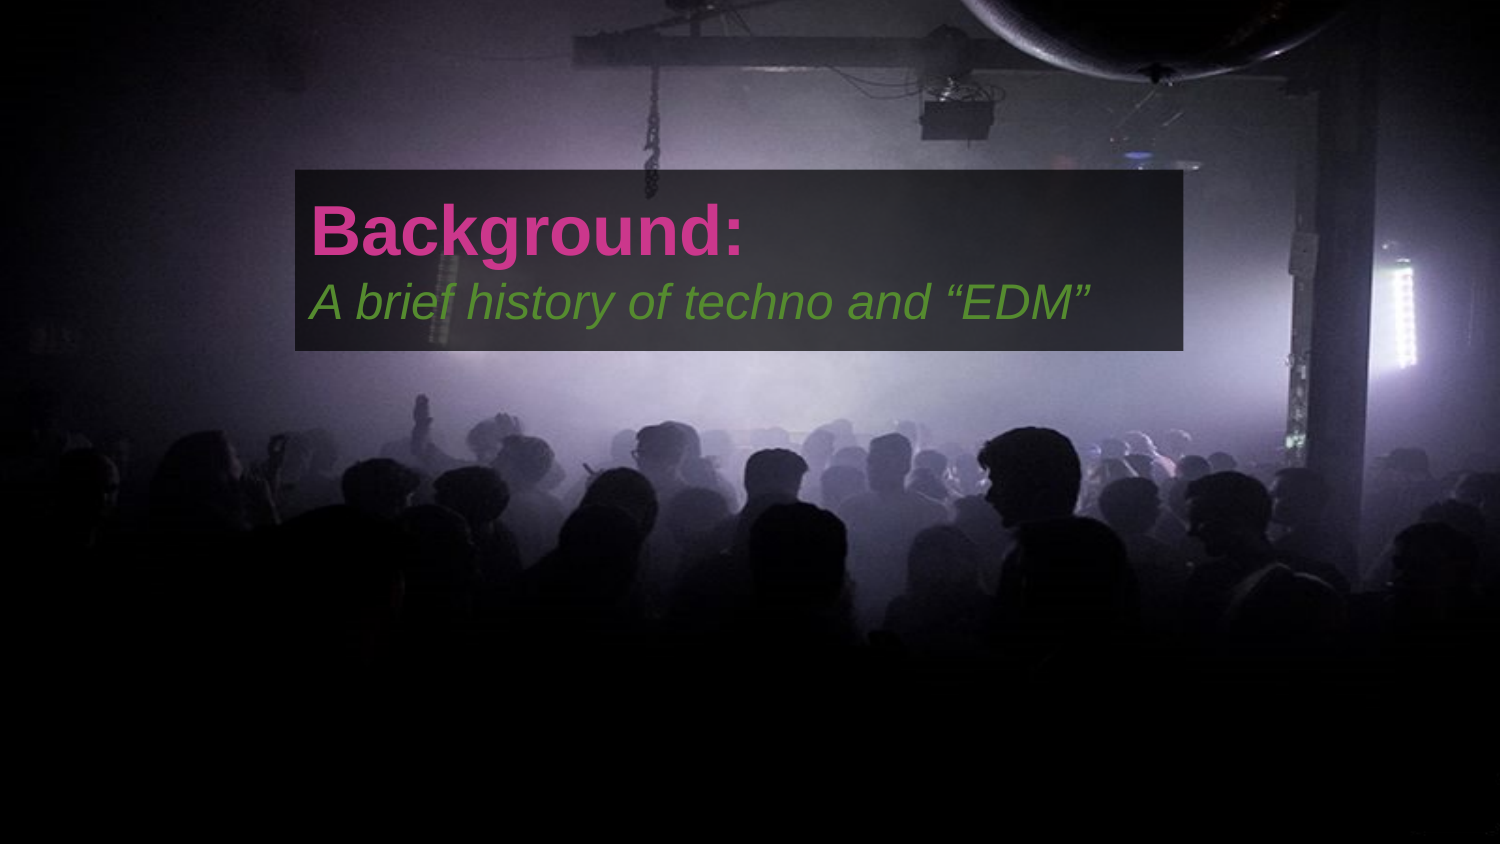

Background:
A brief history of techno and “EDM”